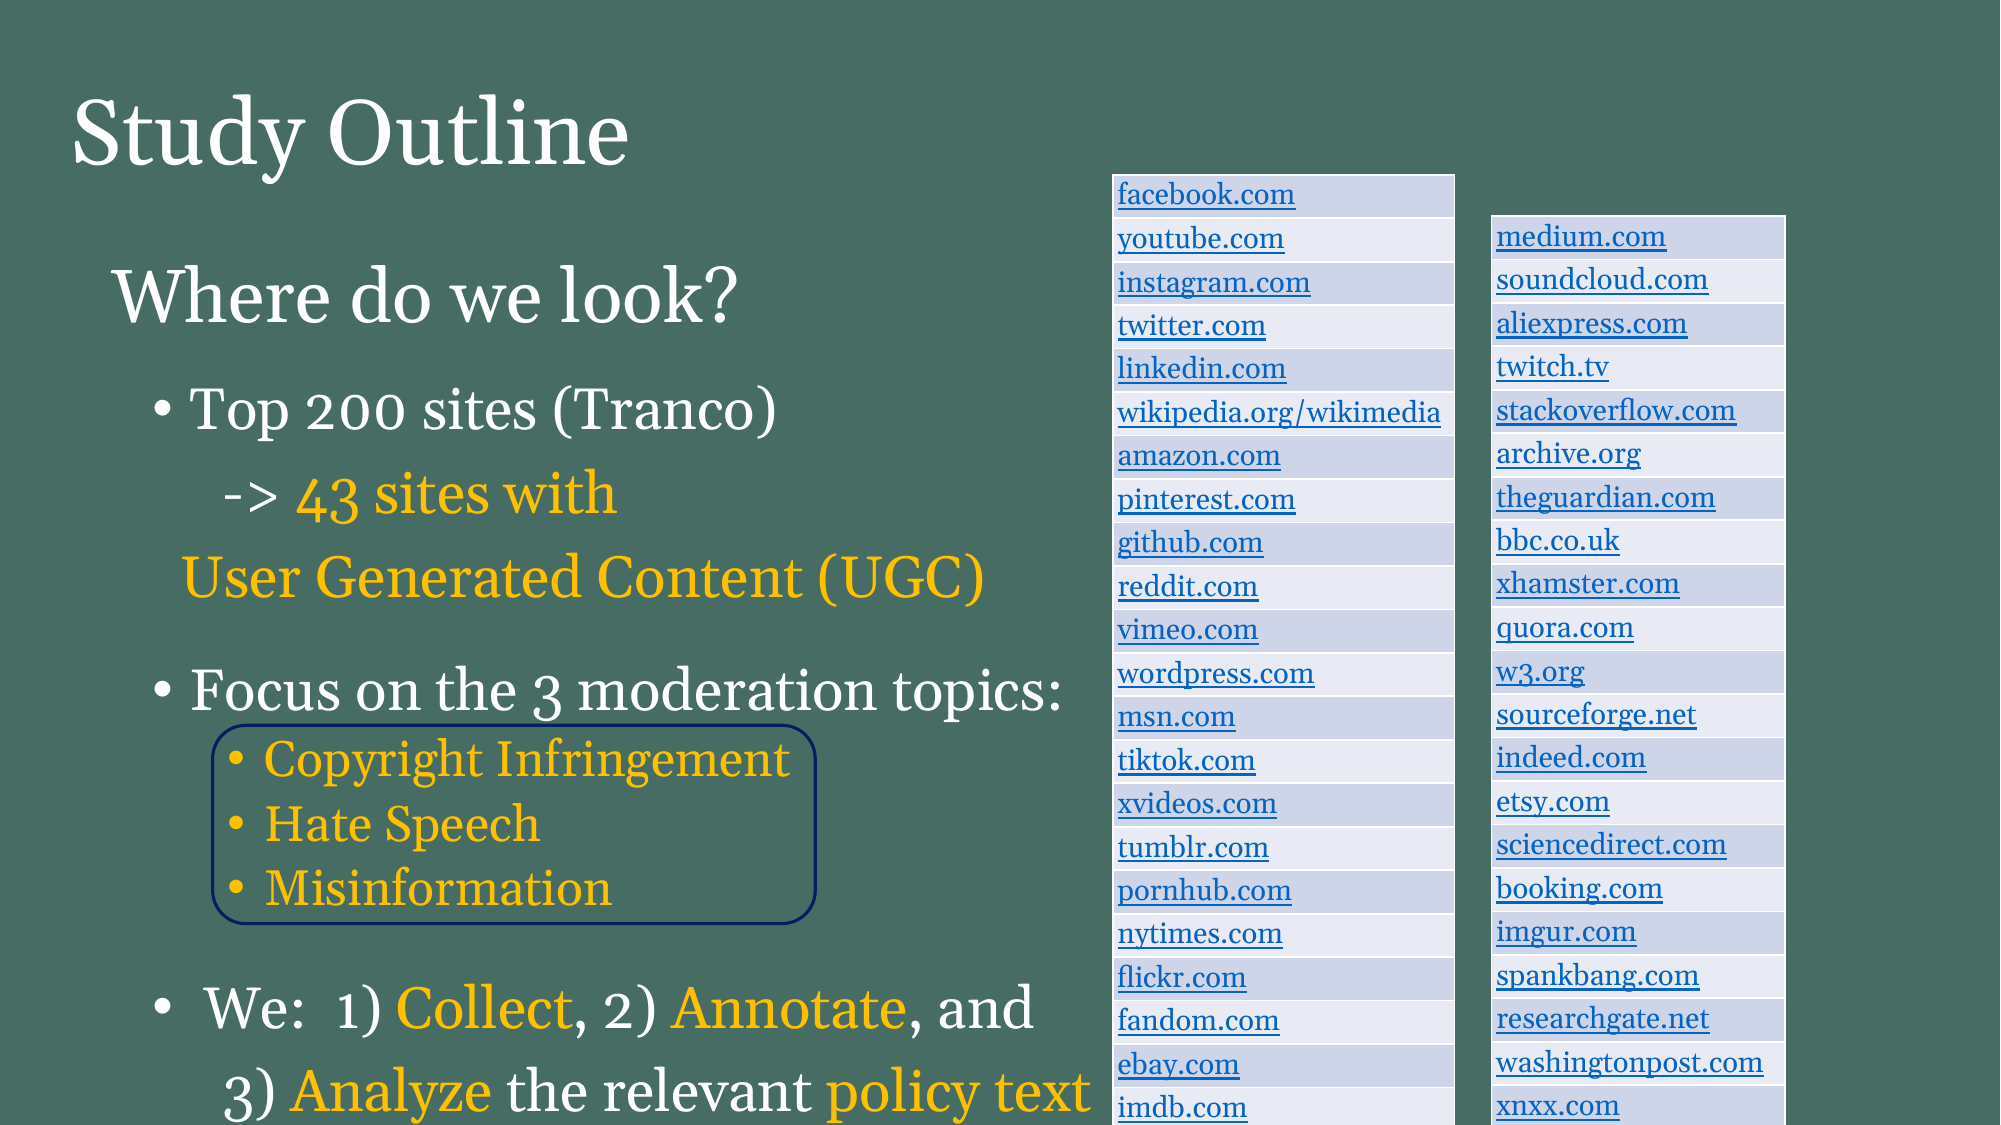

Study Outline
| facebook.com |
| --- |
| youtube.com |
| instagram.com |
| twitter.com |
| linkedin.com |
| wikipedia.org/wikimedia |
| amazon.com |
| pinterest.com |
| github.com |
| reddit.com |
| vimeo.com |
| wordpress.com |
| msn.com |
| tiktok.com |
| xvideos.com |
| tumblr.com |
| pornhub.com |
| nytimes.com |
| flickr.com |
| fandom.com |
| ebay.com |
| imdb.com |
# Where do we look?
| medium.com |
| --- |
| soundcloud.com |
| aliexpress.com |
| twitch.tv |
| stackoverflow.com |
| archive.org |
| theguardian.com |
| bbc.co.uk |
| xhamster.com |
| quora.com |
| w3.org |
| sourceforge.net |
| indeed.com |
| etsy.com |
| sciencedirect.com |
| booking.com |
| imgur.com |
| spankbang.com |
| researchgate.net |
| washingtonpost.com |
| xnxx.com |
Top 200 sites (Tranco)
     -> 43 sites with
  User Generated Content (UGC)

Focus on the 3 moderation topics:
Copyright Infringement
Hate Speech
Misinformation

 We:  1) Collect, 2) Annotate, and
     3) Analyze the relevant policy text